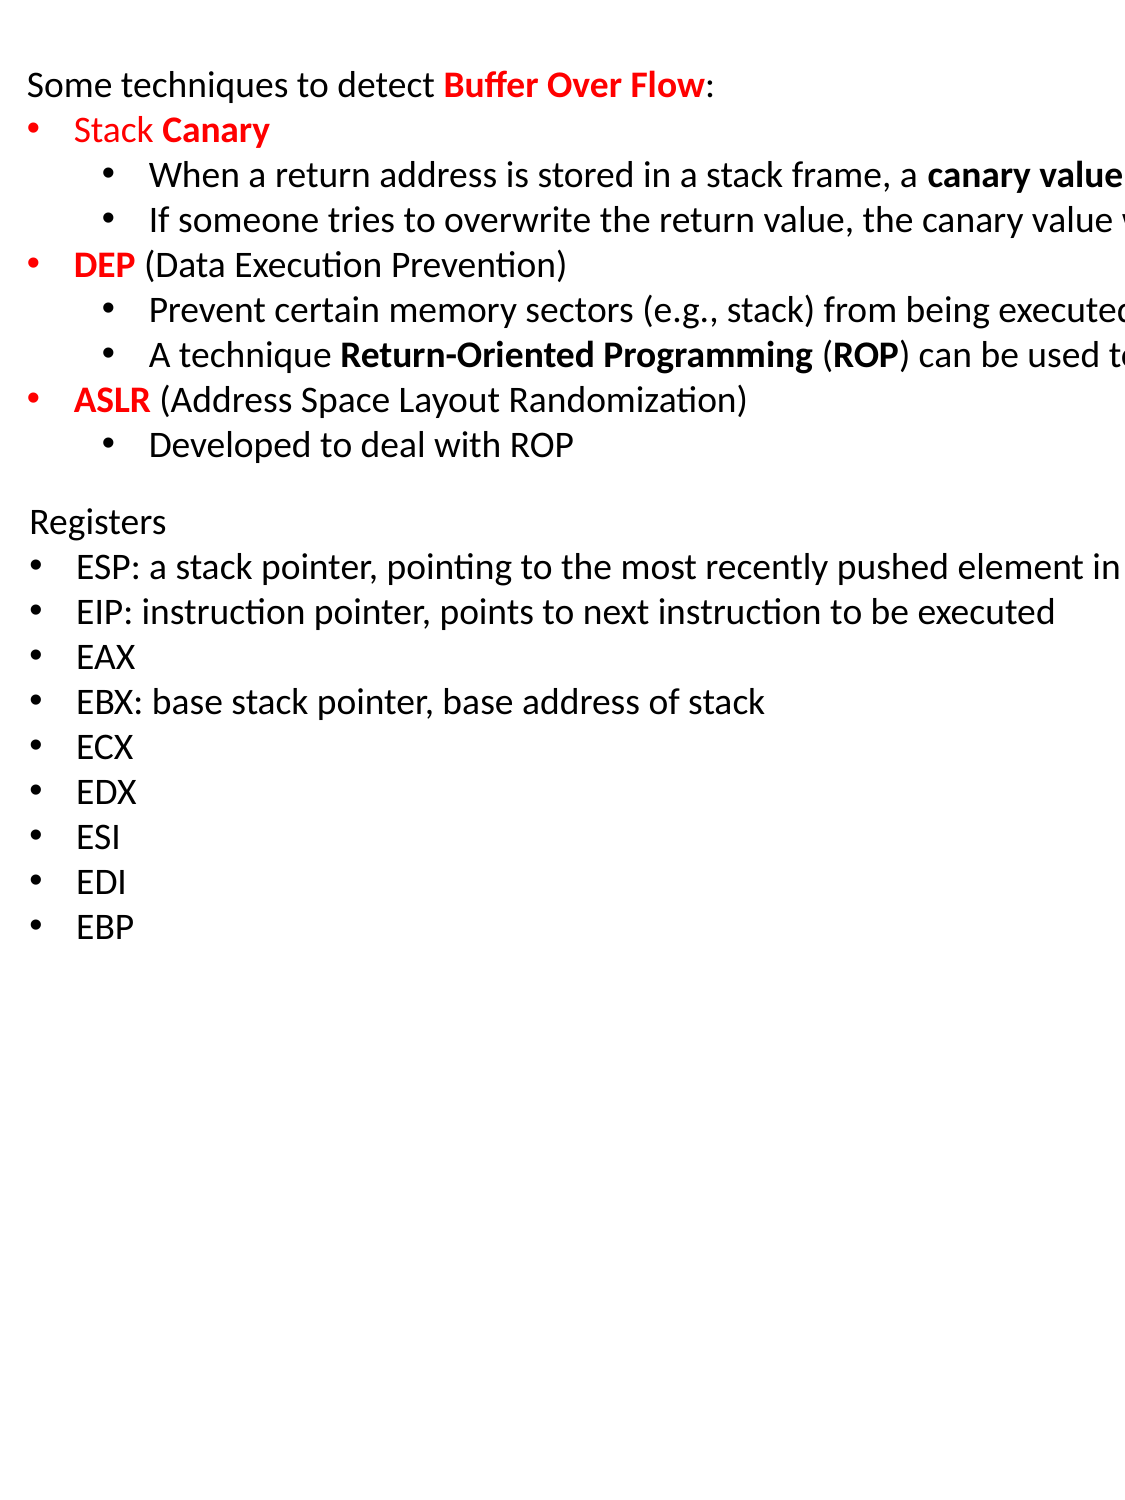

Some techniques to detect Buffer Over Flow:
Stack Canary
When a return address is stored in a stack frame, a canary value is written just before it
If someone tries to overwrite the return value, the canary value will also be overwritten
DEP (Data Execution Prevention)
Prevent certain memory sectors (e.g., stack) from being executed
A technique Return-Oriented Programming (ROP) can be used to bypass DEP
ASLR (Address Space Layout Randomization)
Developed to deal with ROP
Registers
ESP: a stack pointer, pointing to the most recently pushed element in stack
EIP: instruction pointer, points to next instruction to be executed
EAX
EBX: base stack pointer, base address of stack
ECX
EDX
ESI
EDI
EBP